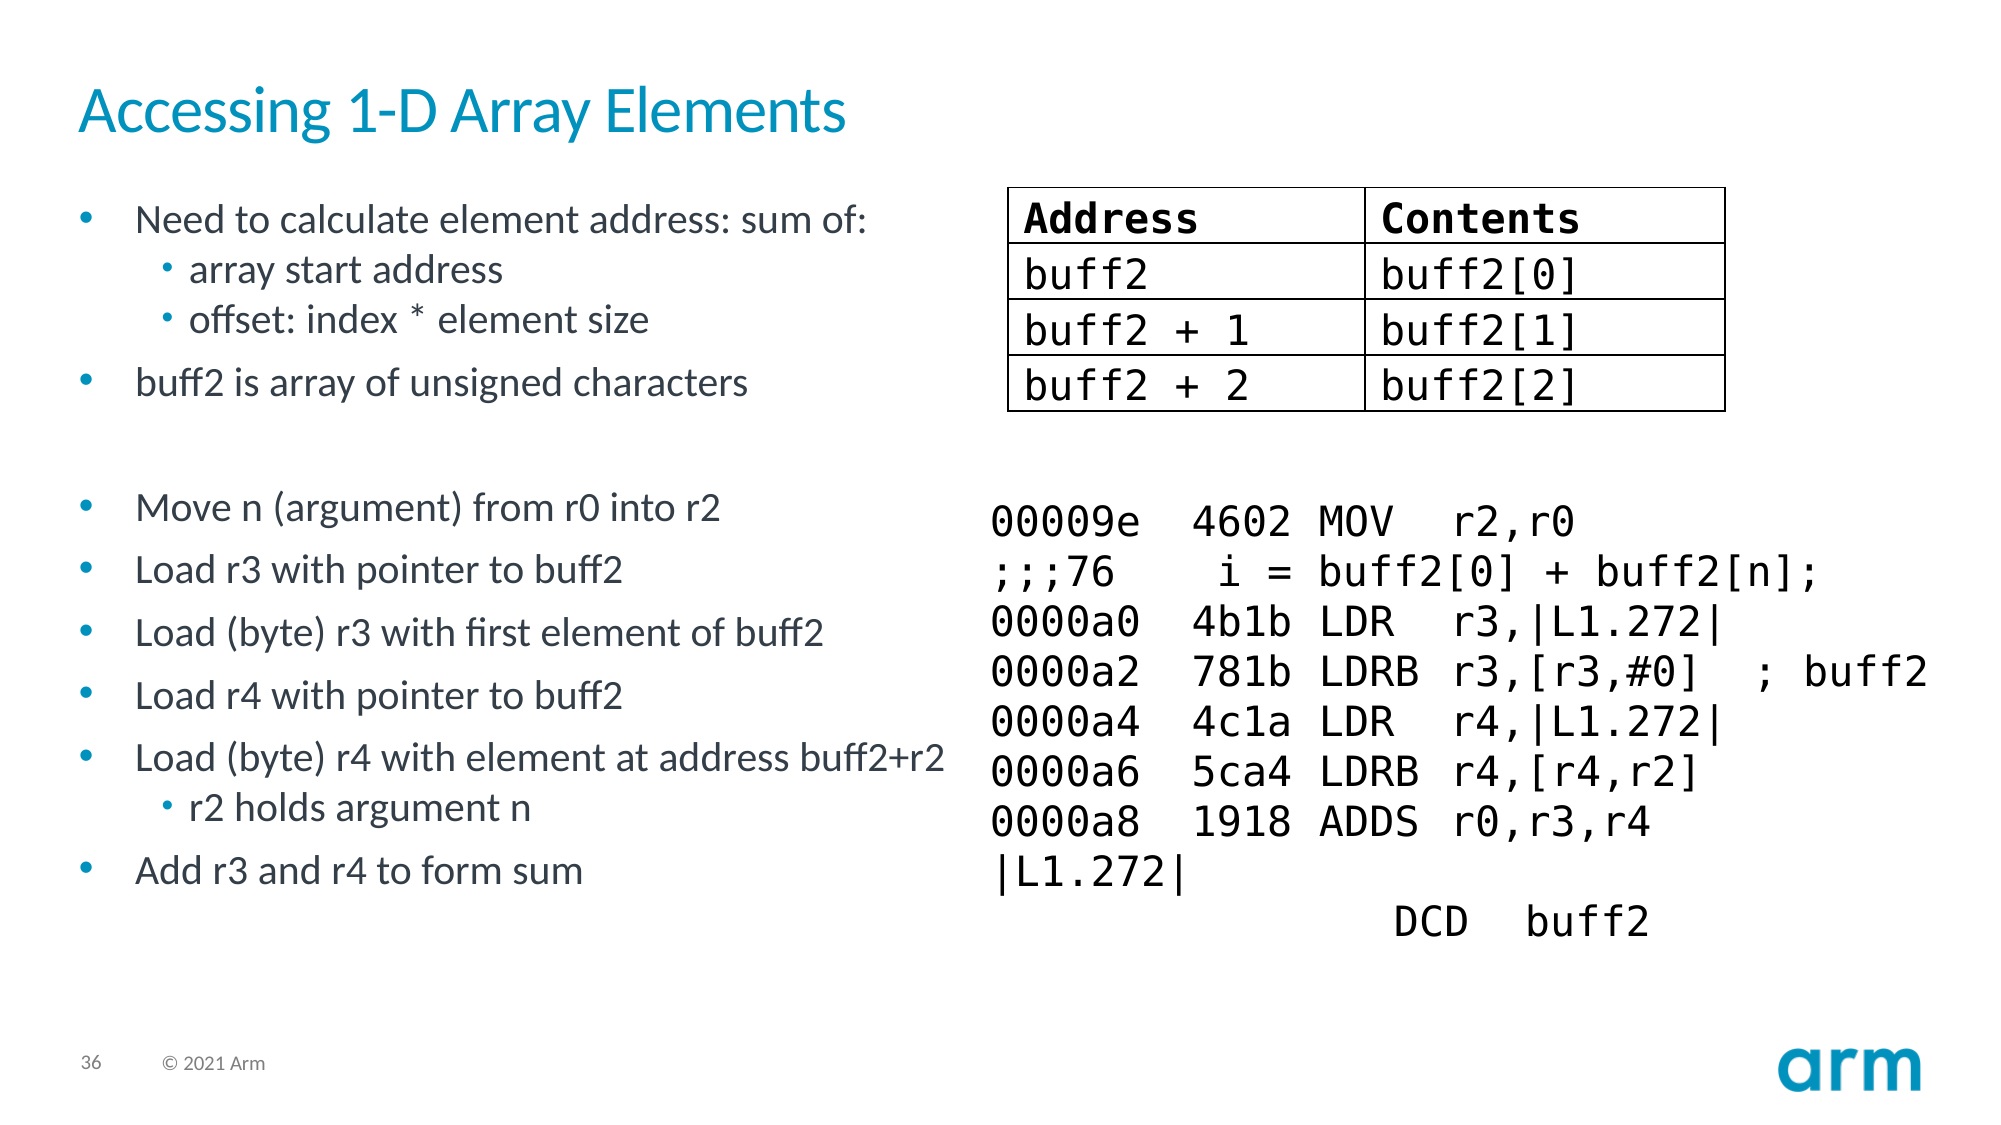

# Accessing 1-D Array Elements
| Address | Contents |
| --- | --- |
| buff2 | buff2[0] |
| buff2 + 1 | buff2[1] |
| buff2 + 2 | buff2[2] |
Need to calculate element address: sum of:
array start address
offset: index * element size
buff2 is array of unsigned characters

Move n (argument) from r0 into r2
Load r3 with pointer to buff2
Load (byte) r3 with first element of buff2
Load r4 with pointer to buff2
Load (byte) r4 with element at address buff2+r2
r2 holds argument n
Add r3 and r4 to form sum

00009e  4602	MOV	r2,r0
;;;76    i = buff2[0] + buff2[n];
0000a0  4b1b	LDR	r3,|L1.272|
0000a2  781b	LDRB	r3,[r3,#0]  ; buff2
0000a4  4c1a	LDR	r4,|L1.272|
0000a6  5ca4 	LDRB	r4,[r4,r2]
0000a8  1918 	ADDS	r0,r3,r4
|L1.272|
	DCD	buff2